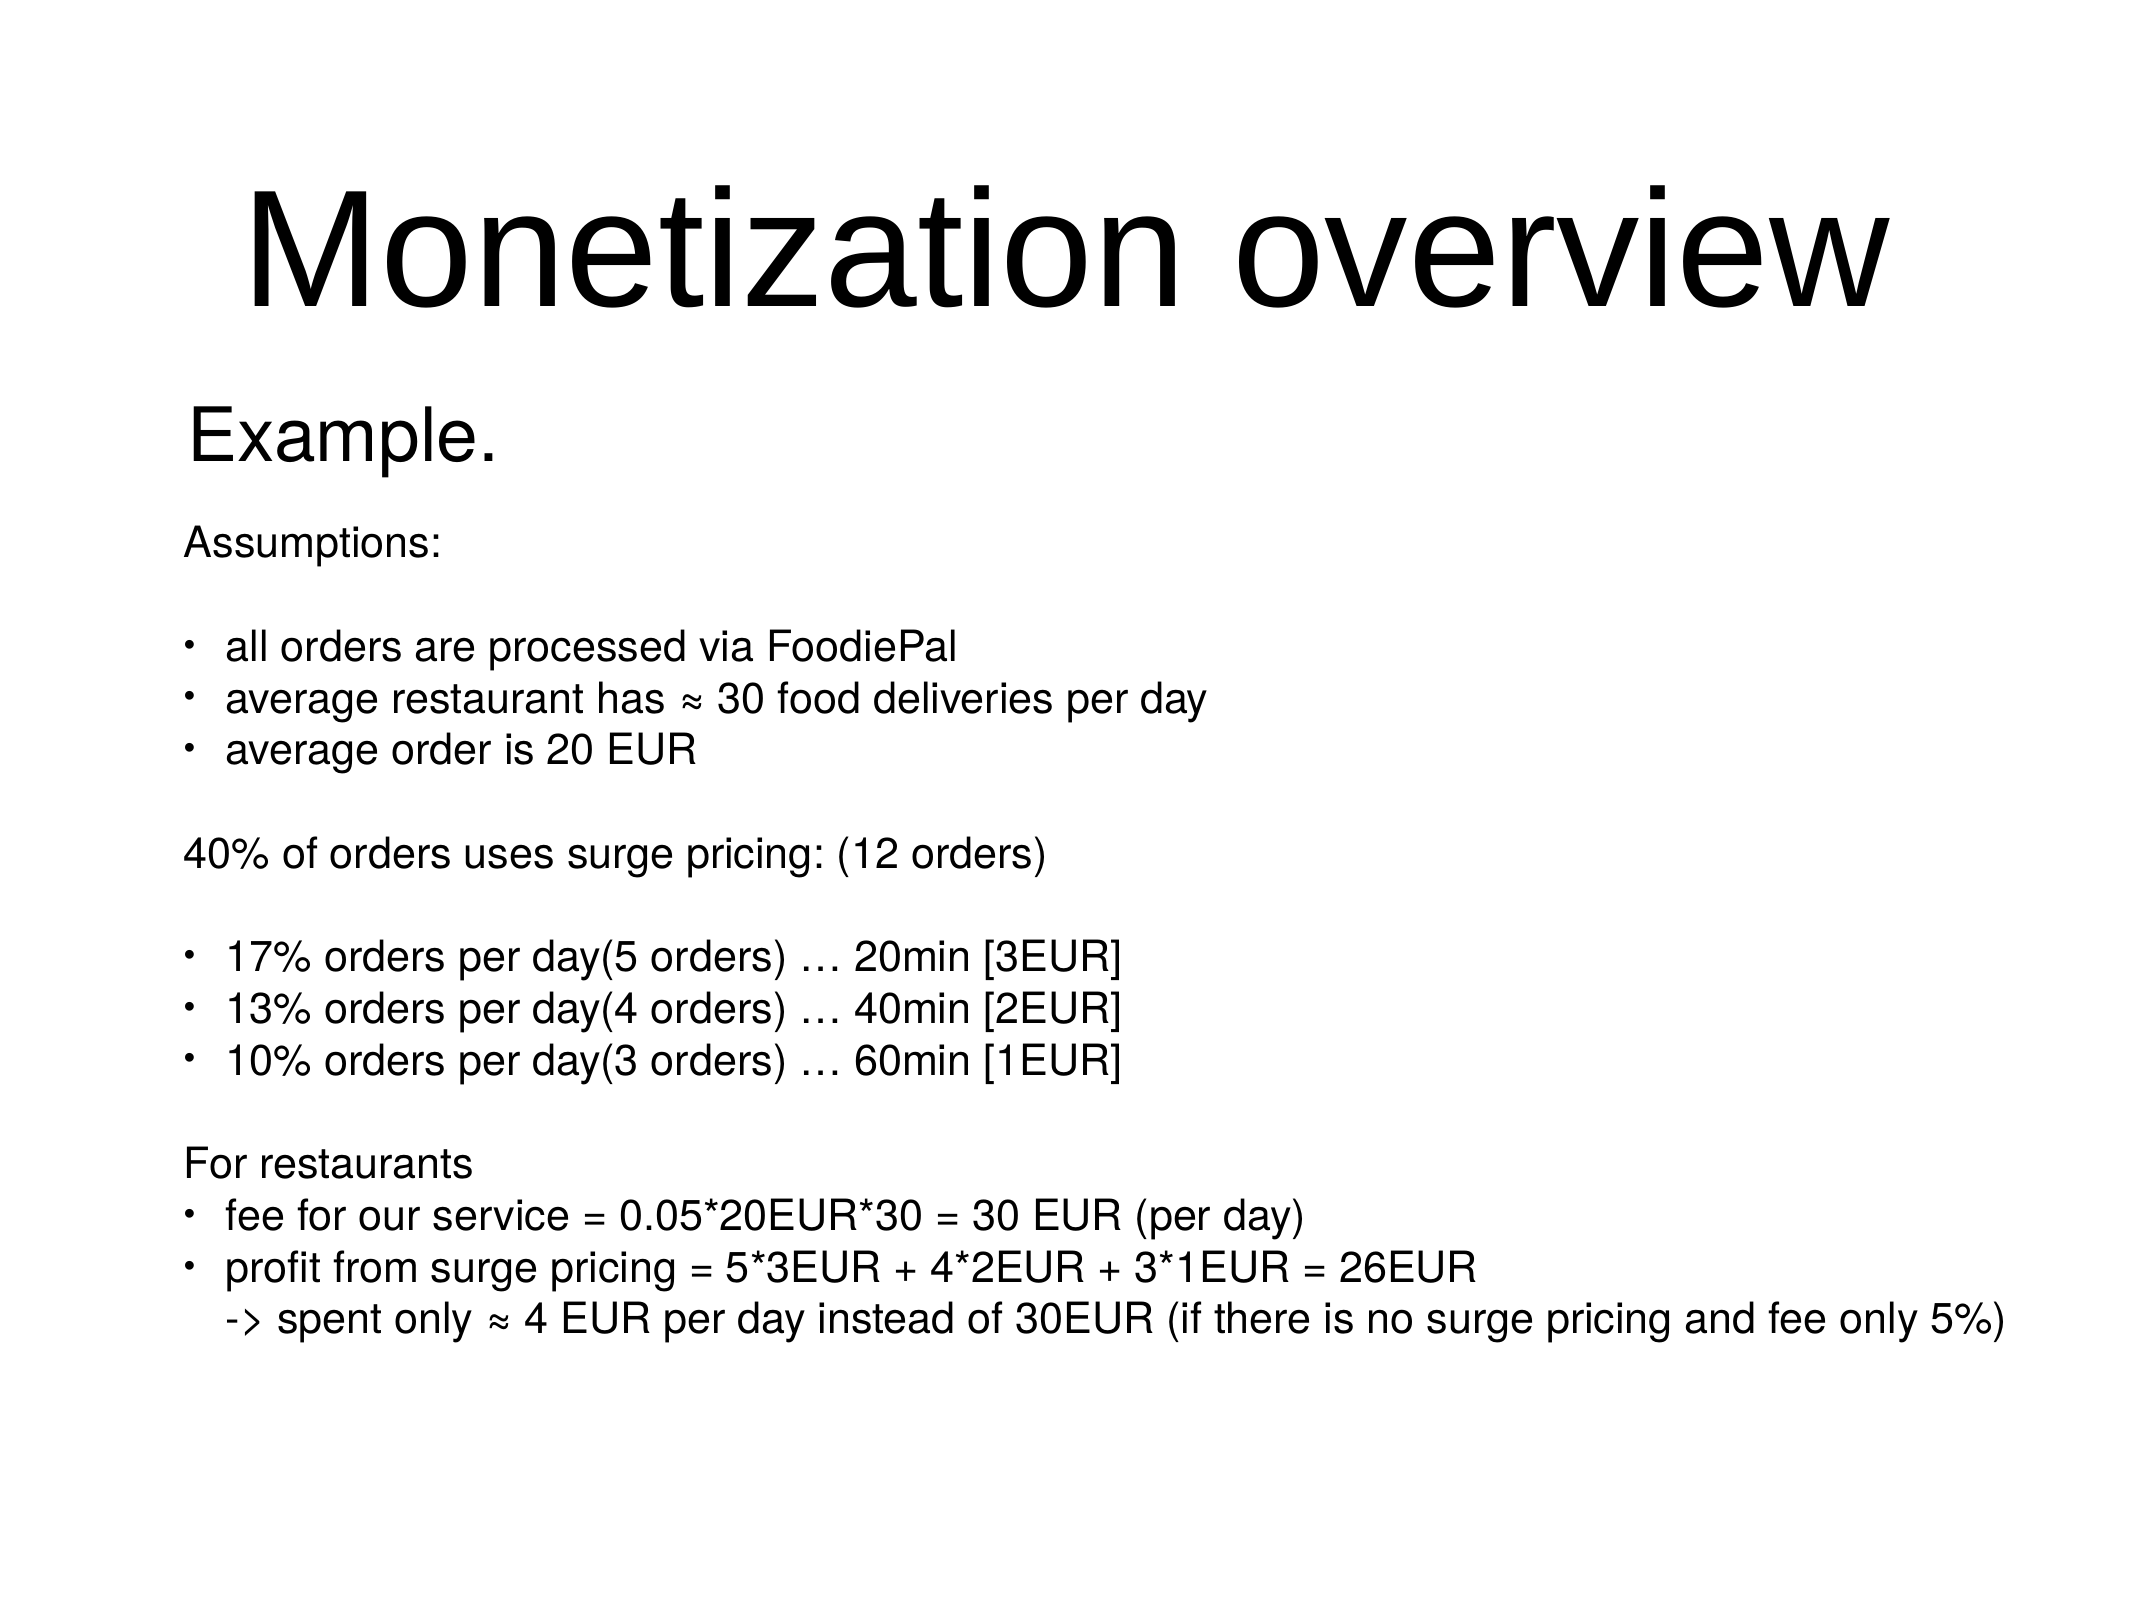

Monetization overview
Example.
Assumptions:

all orders are processed via FoodiePal
average restaurant has ≈ 30 food deliveries per day
average order is 20 EUR

40% of orders uses surge pricing: (12 orders)

17% orders per day(5 orders) … 20min [3EUR]
13% orders per day(4 orders) … 40min [2EUR]
10% orders per day(3 orders) … 60min [1EUR]

For restaurants
fee for our service = 0.05*20EUR*30 = 30 EUR (per day)
profit from surge pricing = 5*3EUR + 4*2EUR + 3*1EUR = 26EUR
-> spent only ≈ 4 EUR per day instead of 30EUR (if there is no surge pricing and fee only 5%)